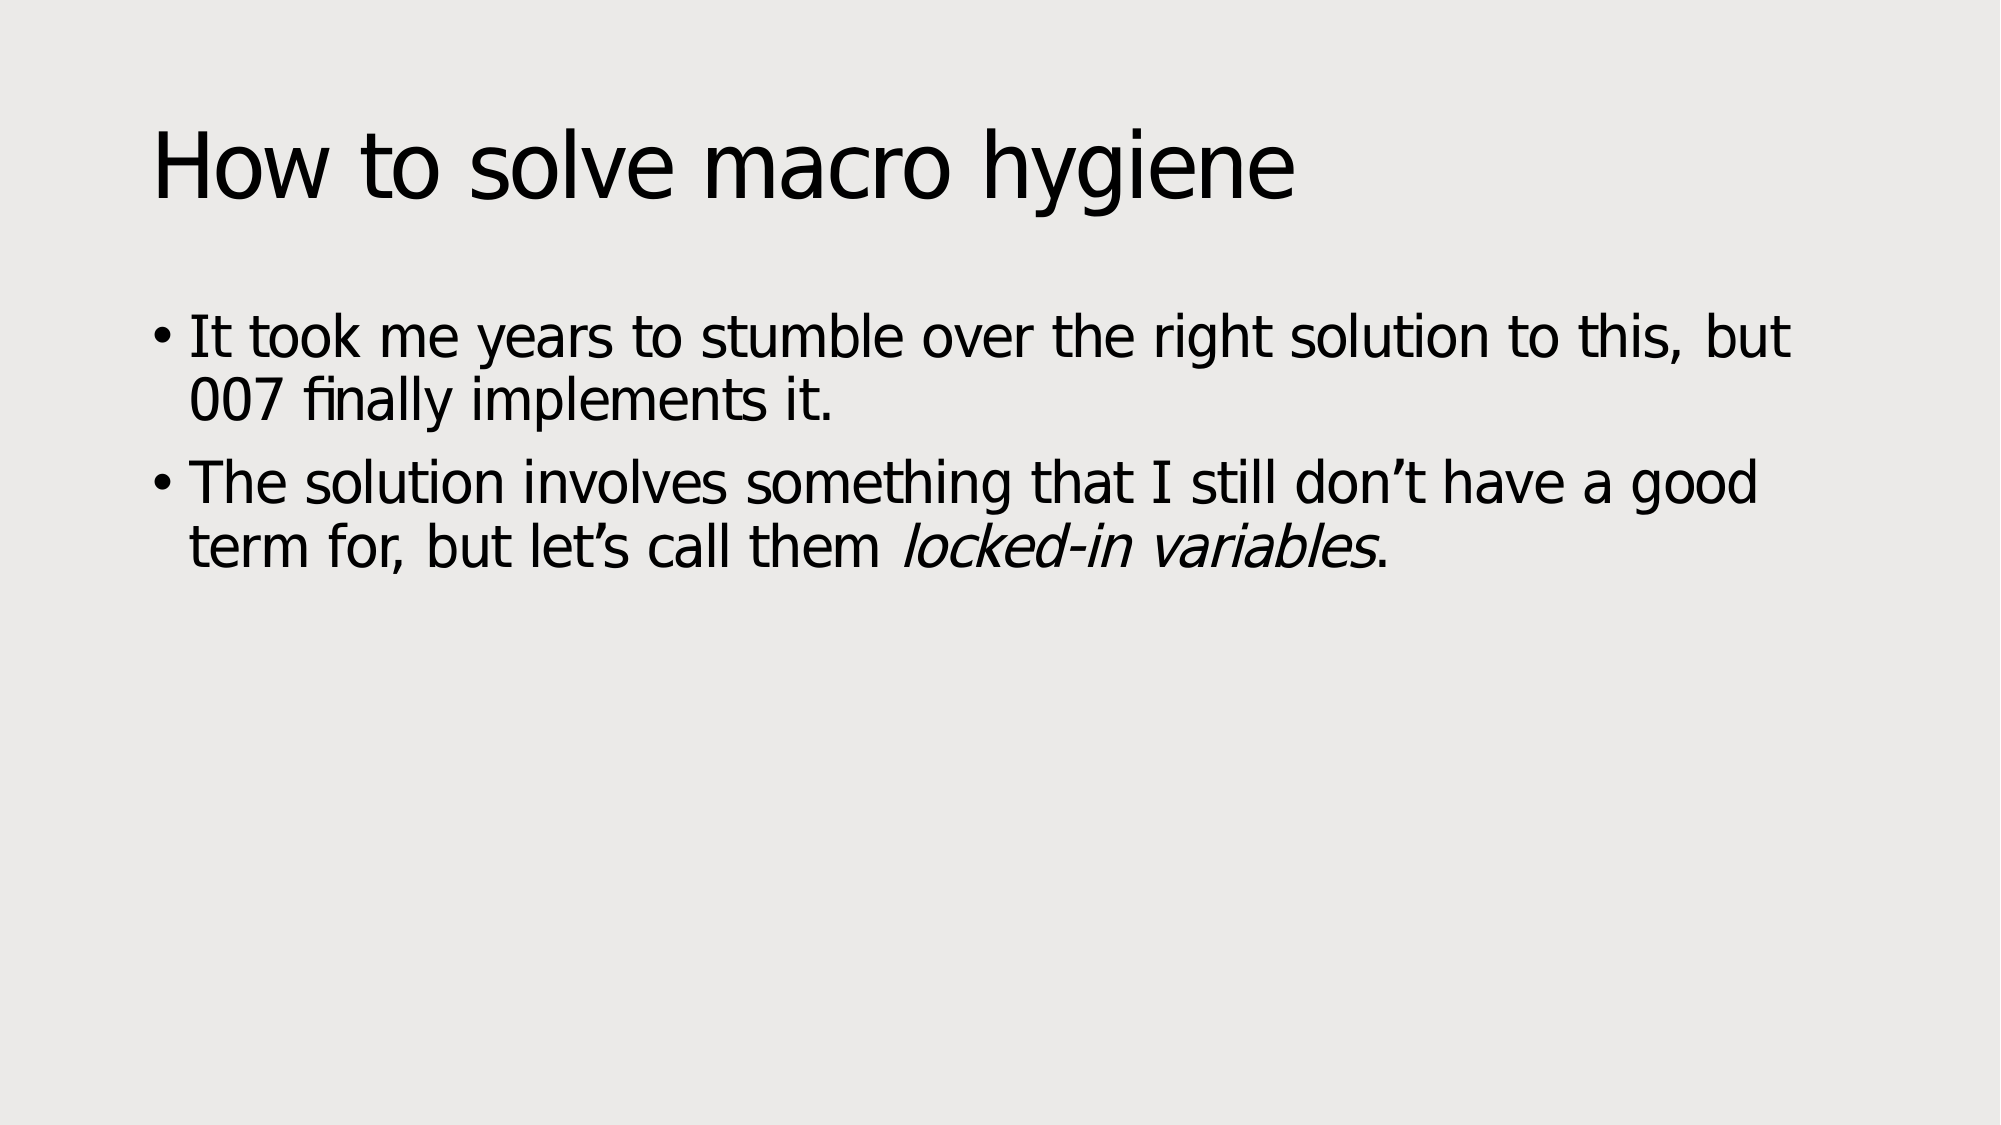

# How to solve macro hygiene
It took me years to stumble over the right solution to this, but 007 finally implements it.
The solution involves something that I still don’t have a good term for, but let’s call them locked-in variables.